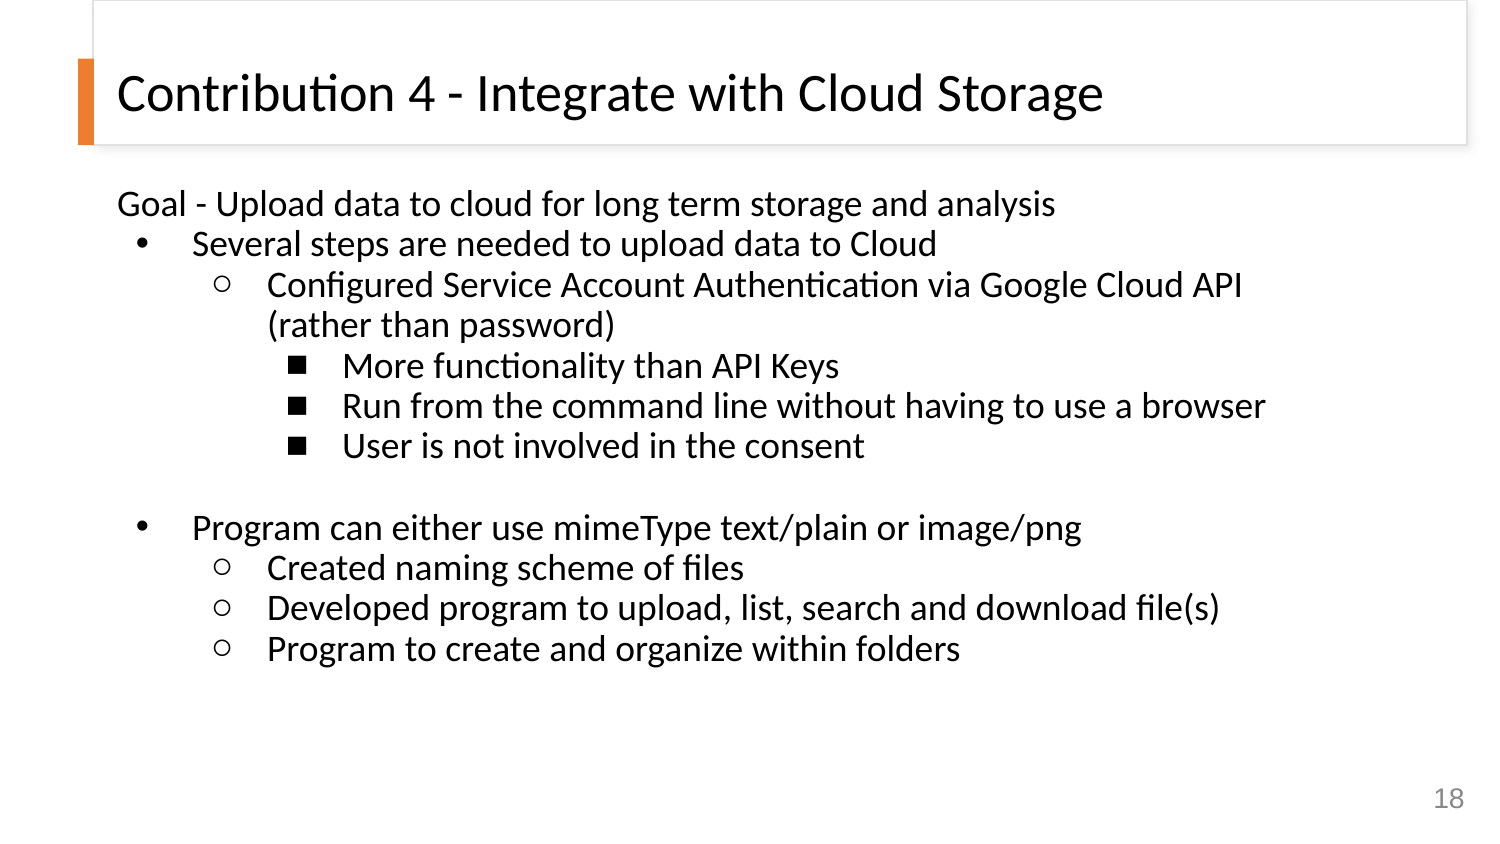

# Contribution 4 - Integrate with Cloud Storage

Goal - Upload data to cloud for long term storage and analysis
Several steps are needed to upload data to Cloud
Configured Service Account Authentication via Google Cloud API (rather than password)
More functionality than API Keys
Run from the command line without having to use a browser
User is not involved in the consent
Program can either use mimeType text/plain or image/png
Created naming scheme of files
Developed program to upload, list, search and download file(s)
Program to create and organize within folders

18